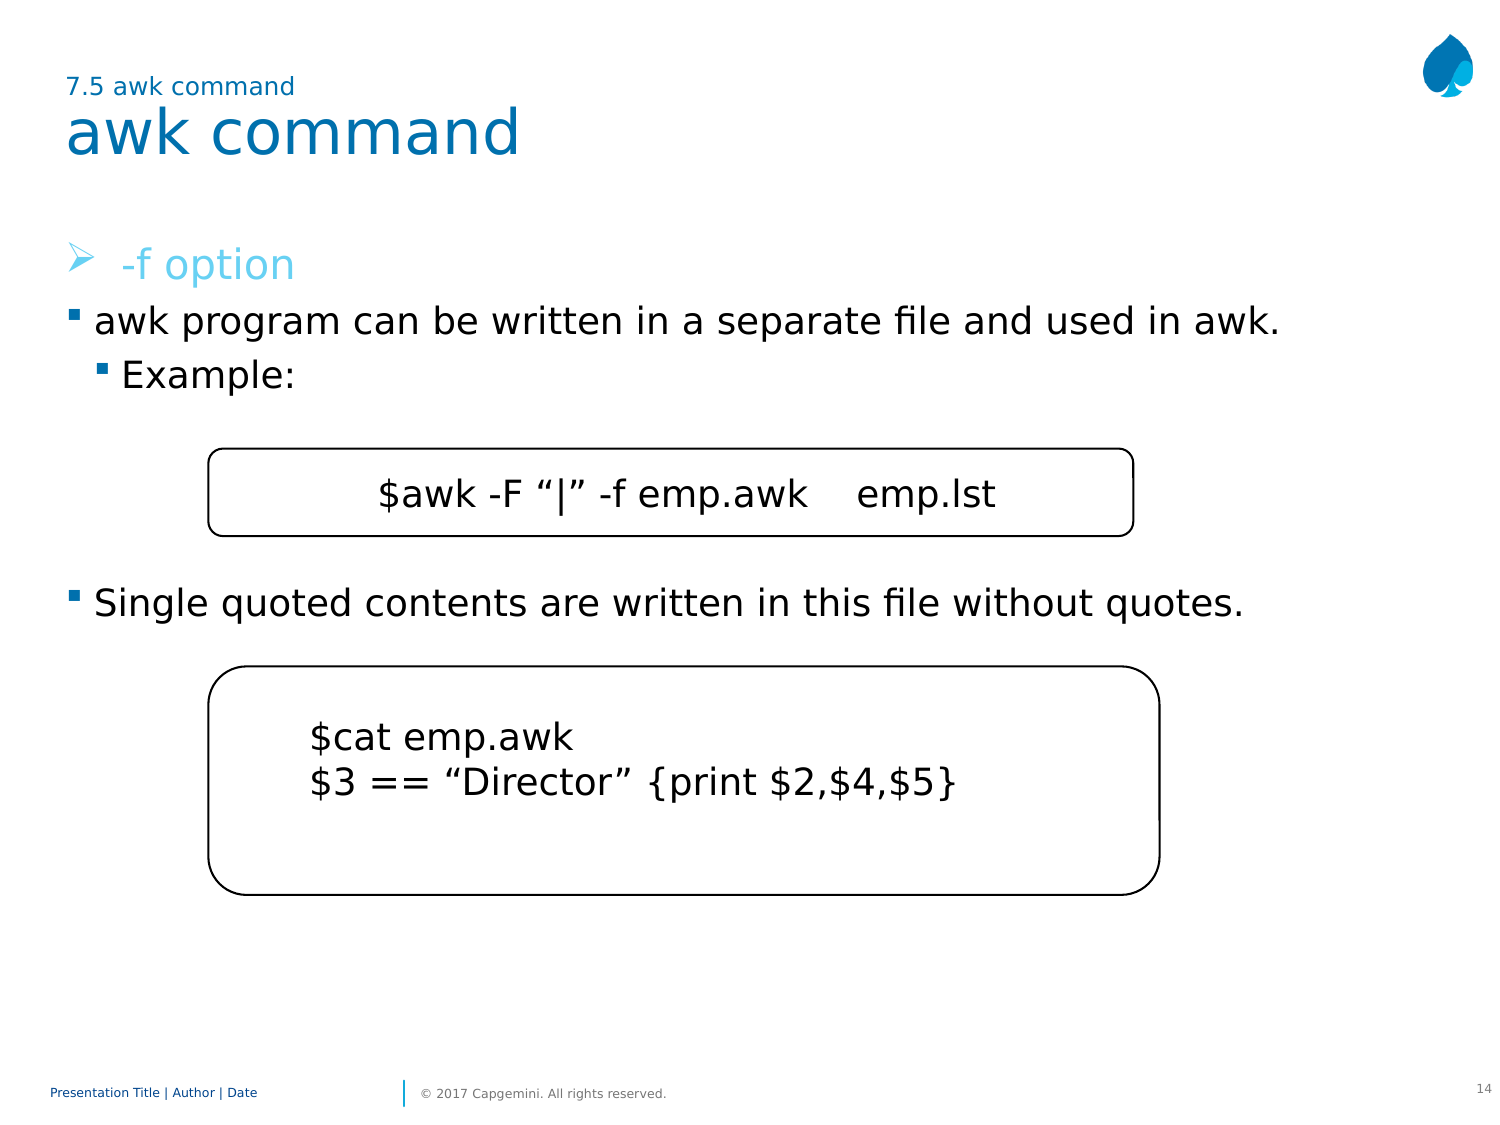

# 7.5 awk command awk command
-f option
awk program can be written in a separate file and used in awk.
Example:

Single quoted contents are written in this file without quotes.

$awk -F “|” -f emp.awk    emp.lst
$cat emp.awk
$3 == “Director” {print $2,$4,$5}